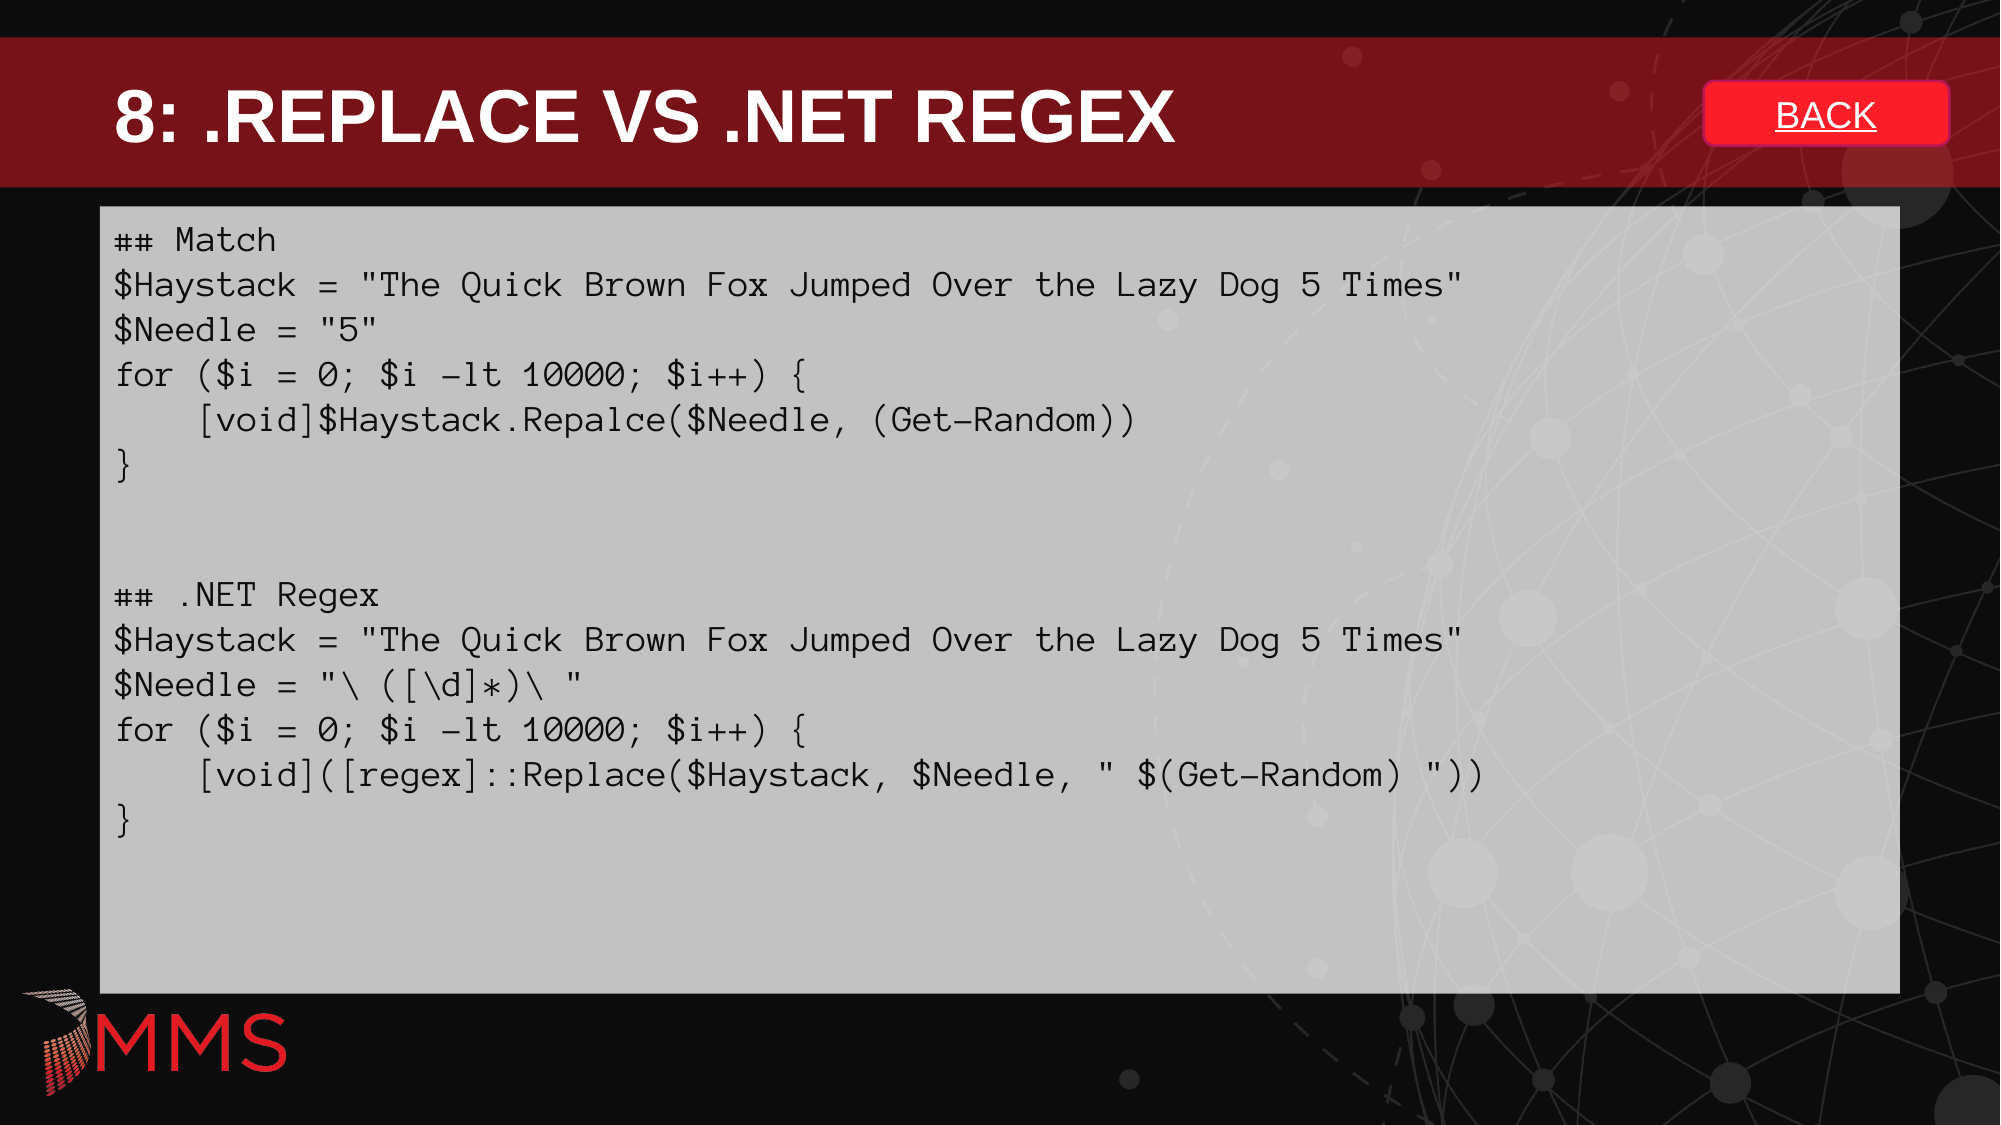

# 8: .Replace vs .net regex
BACK
## Match $Haystack = "The Quick Brown Fox Jumped Over the Lazy Dog 5 Times" $Needle = "5" for ($i = 0; $i -lt 10000; $i++) { [void]$Haystack.Repalce($Needle, (Get-Random)) }

## .NET Regex $Haystack = "The Quick Brown Fox Jumped Over the Lazy Dog 5 Times" $Needle = "\ ([\d]*)\ " for ($i = 0; $i -lt 10000; $i++) { [void]([regex]::Replace($Haystack, $Needle, " $(Get-Random) ")) }